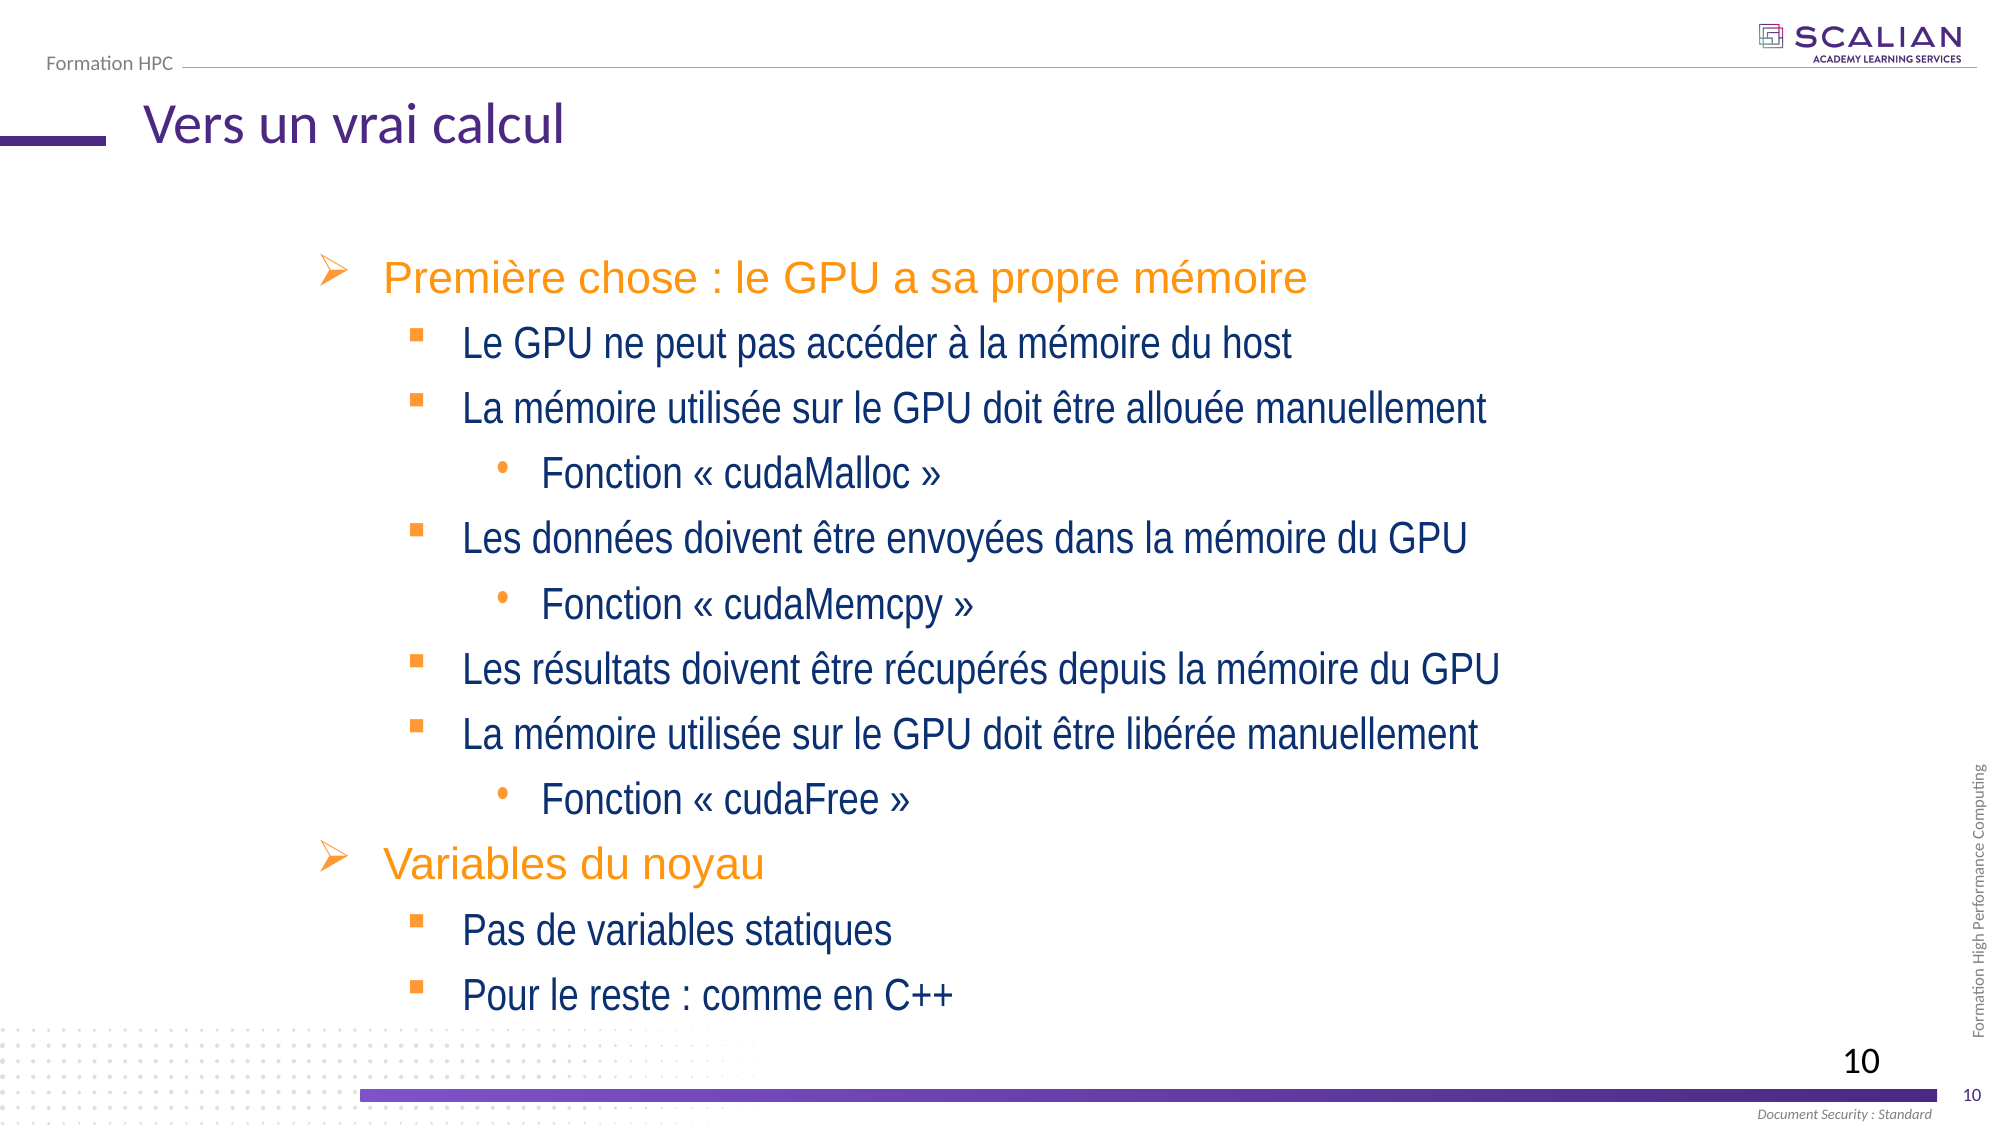

# Vers un vrai calcul

Première chose : le GPU a sa propre mémoire
Le GPU ne peut pas accéder à la mémoire du host
La mémoire utilisée sur le GPU doit être allouée manuellement
Fonction « cudaMalloc »
Les données doivent être envoyées dans la mémoire du GPU
Fonction « cudaMemcpy »
Les résultats doivent être récupérés depuis la mémoire du GPU
La mémoire utilisée sur le GPU doit être libérée manuellement
Fonction « cudaFree »
Variables du noyau
Pas de variables statiques
Pour le reste : comme en C++
10